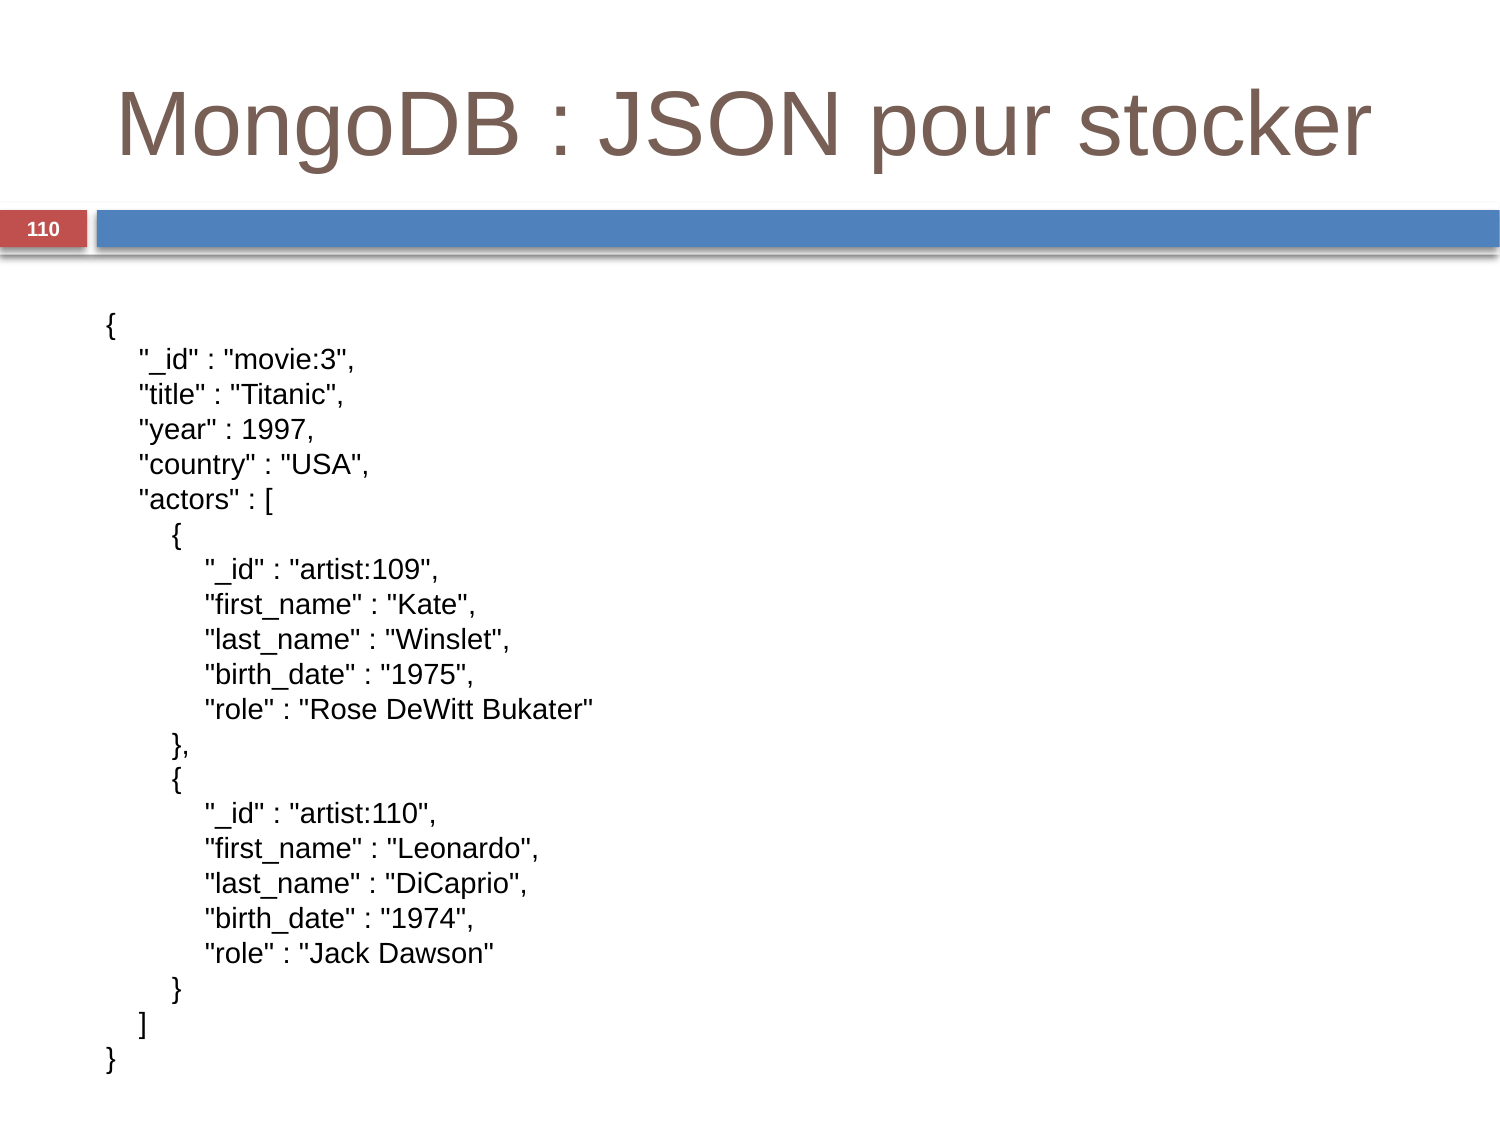

MongoDB : JSON pour stocker
110
{
    "_id" : "movie:3",
    "title" : "Titanic",
    "year" : 1997,
    "country" : "USA",
    "actors" : [
        {
            "_id" : "artist:109",
            "first_name" : "Kate",
            "last_name" : "Winslet",
            "birth_date" : "1975",
            "role" : "Rose DeWitt Bukater"
        },
        {
            "_id" : "artist:110",
            "first_name" : "Leonardo",
            "last_name" : "DiCaprio",
            "birth_date" : "1974",
            "role" : "Jack Dawson"
        }
    ]
}